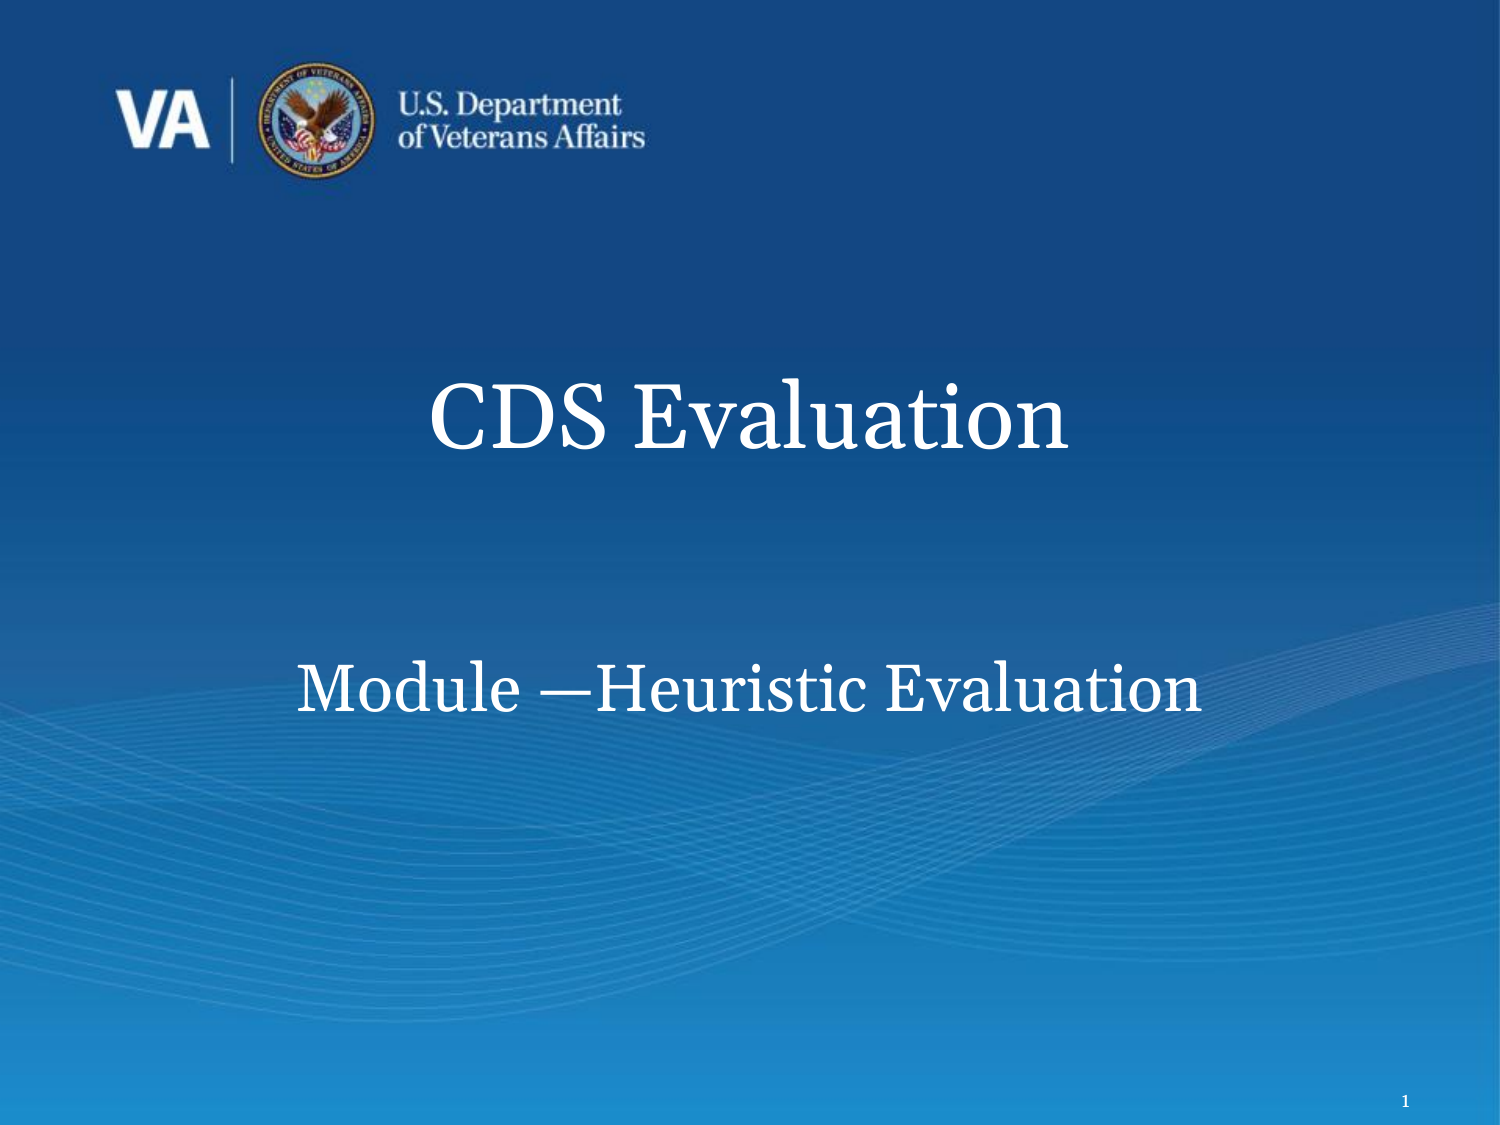

# CDS Evaluation
Module —Heuristic Evaluation

1